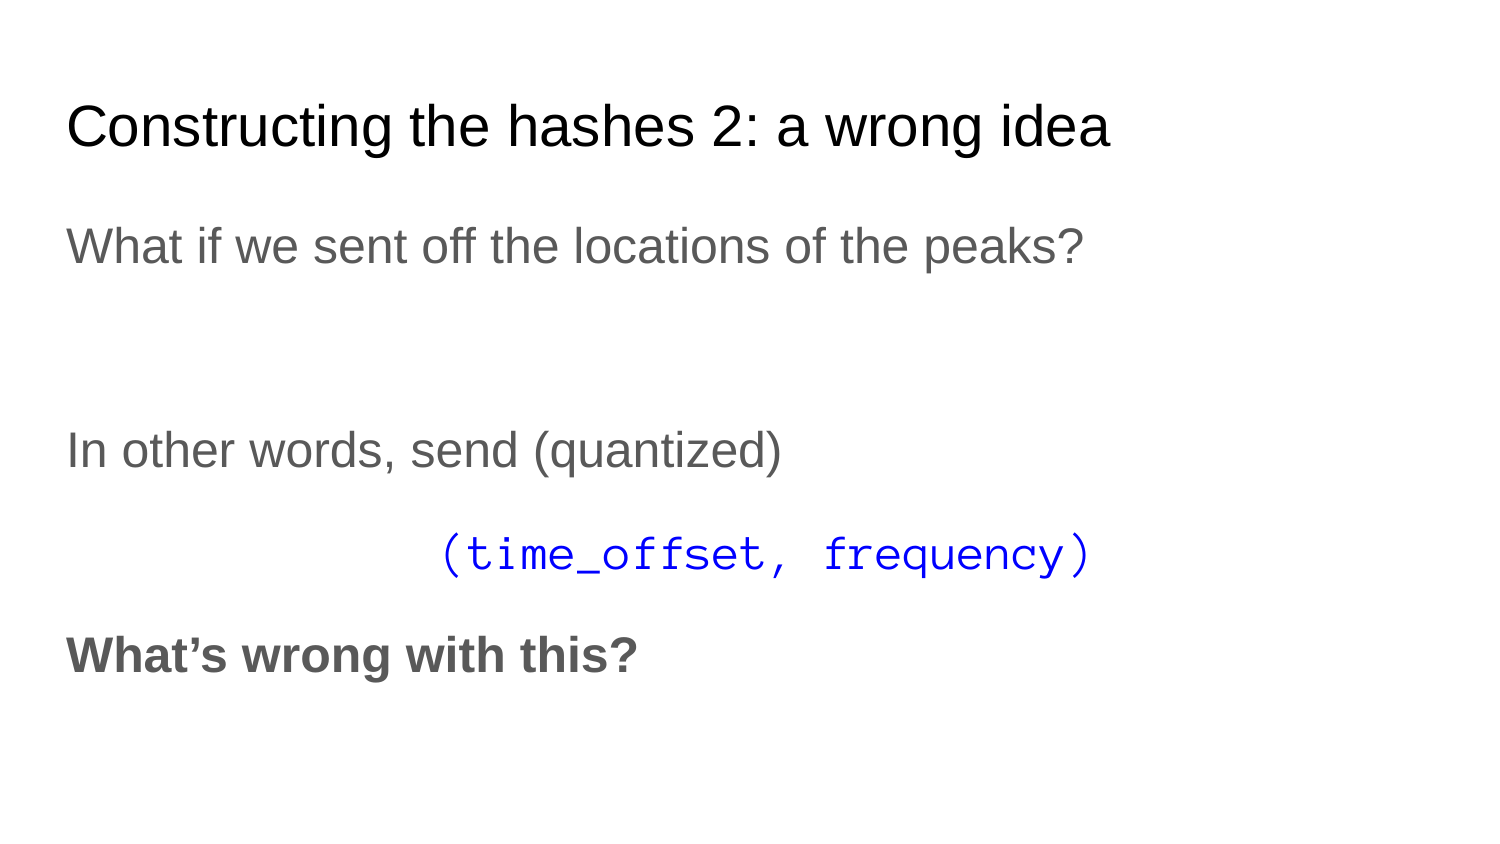

# Constructing the hashes 2: a wrong idea
What if we sent off the locations of the peaks?

In other words, send (quantized)
(time_offset, frequency)
What’s wrong with this?